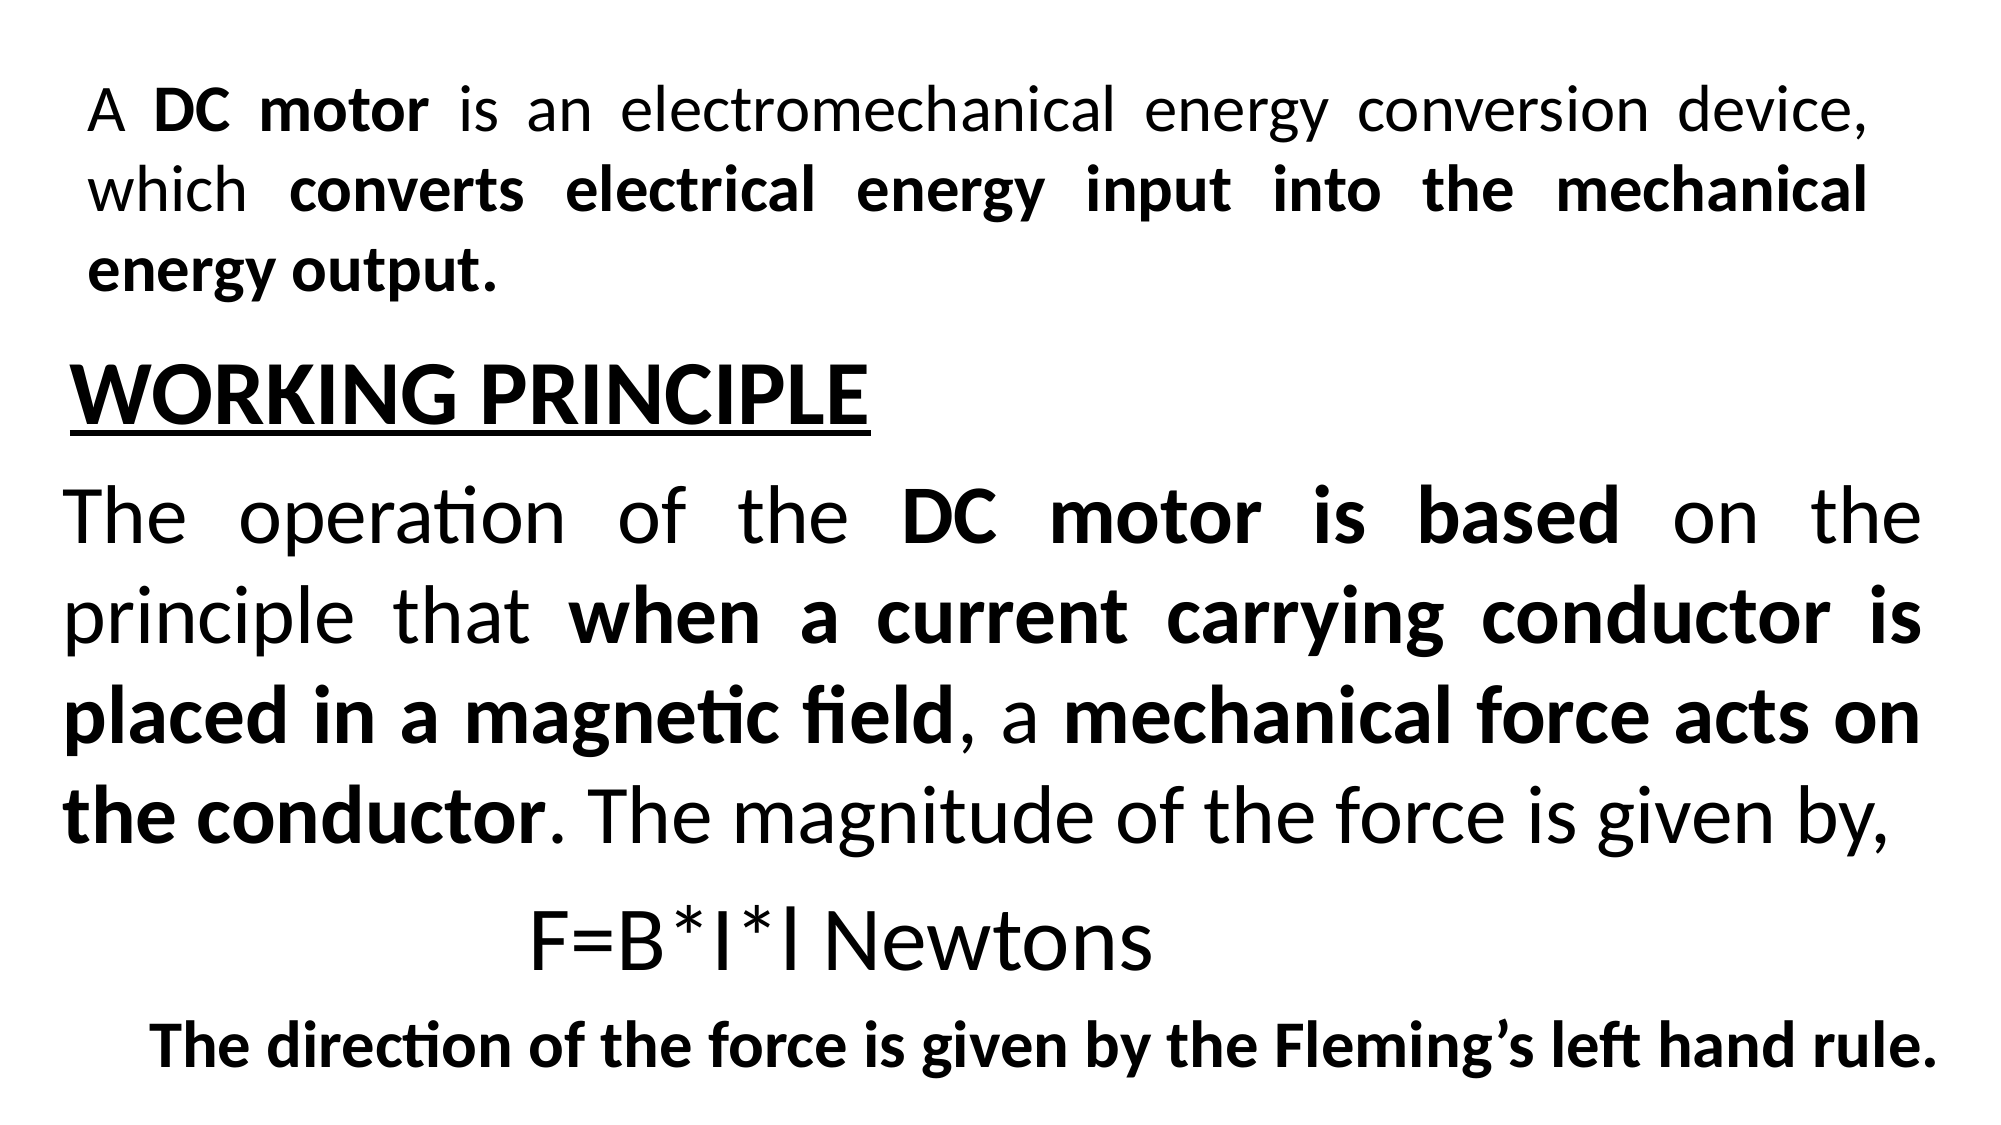

A DC motor is an electromechanical energy conversion device, which converts electrical energy input into the mechanical energy output.
WORKING PRINCIPLE
The operation of the DC motor is based on the principle that when a current carrying conductor is placed in a magnetic field, a mechanical force acts on the conductor. The magnitude of the force is given by,
F=B*I*l Newtons
The direction of the force is given by the Fleming’s left hand rule.